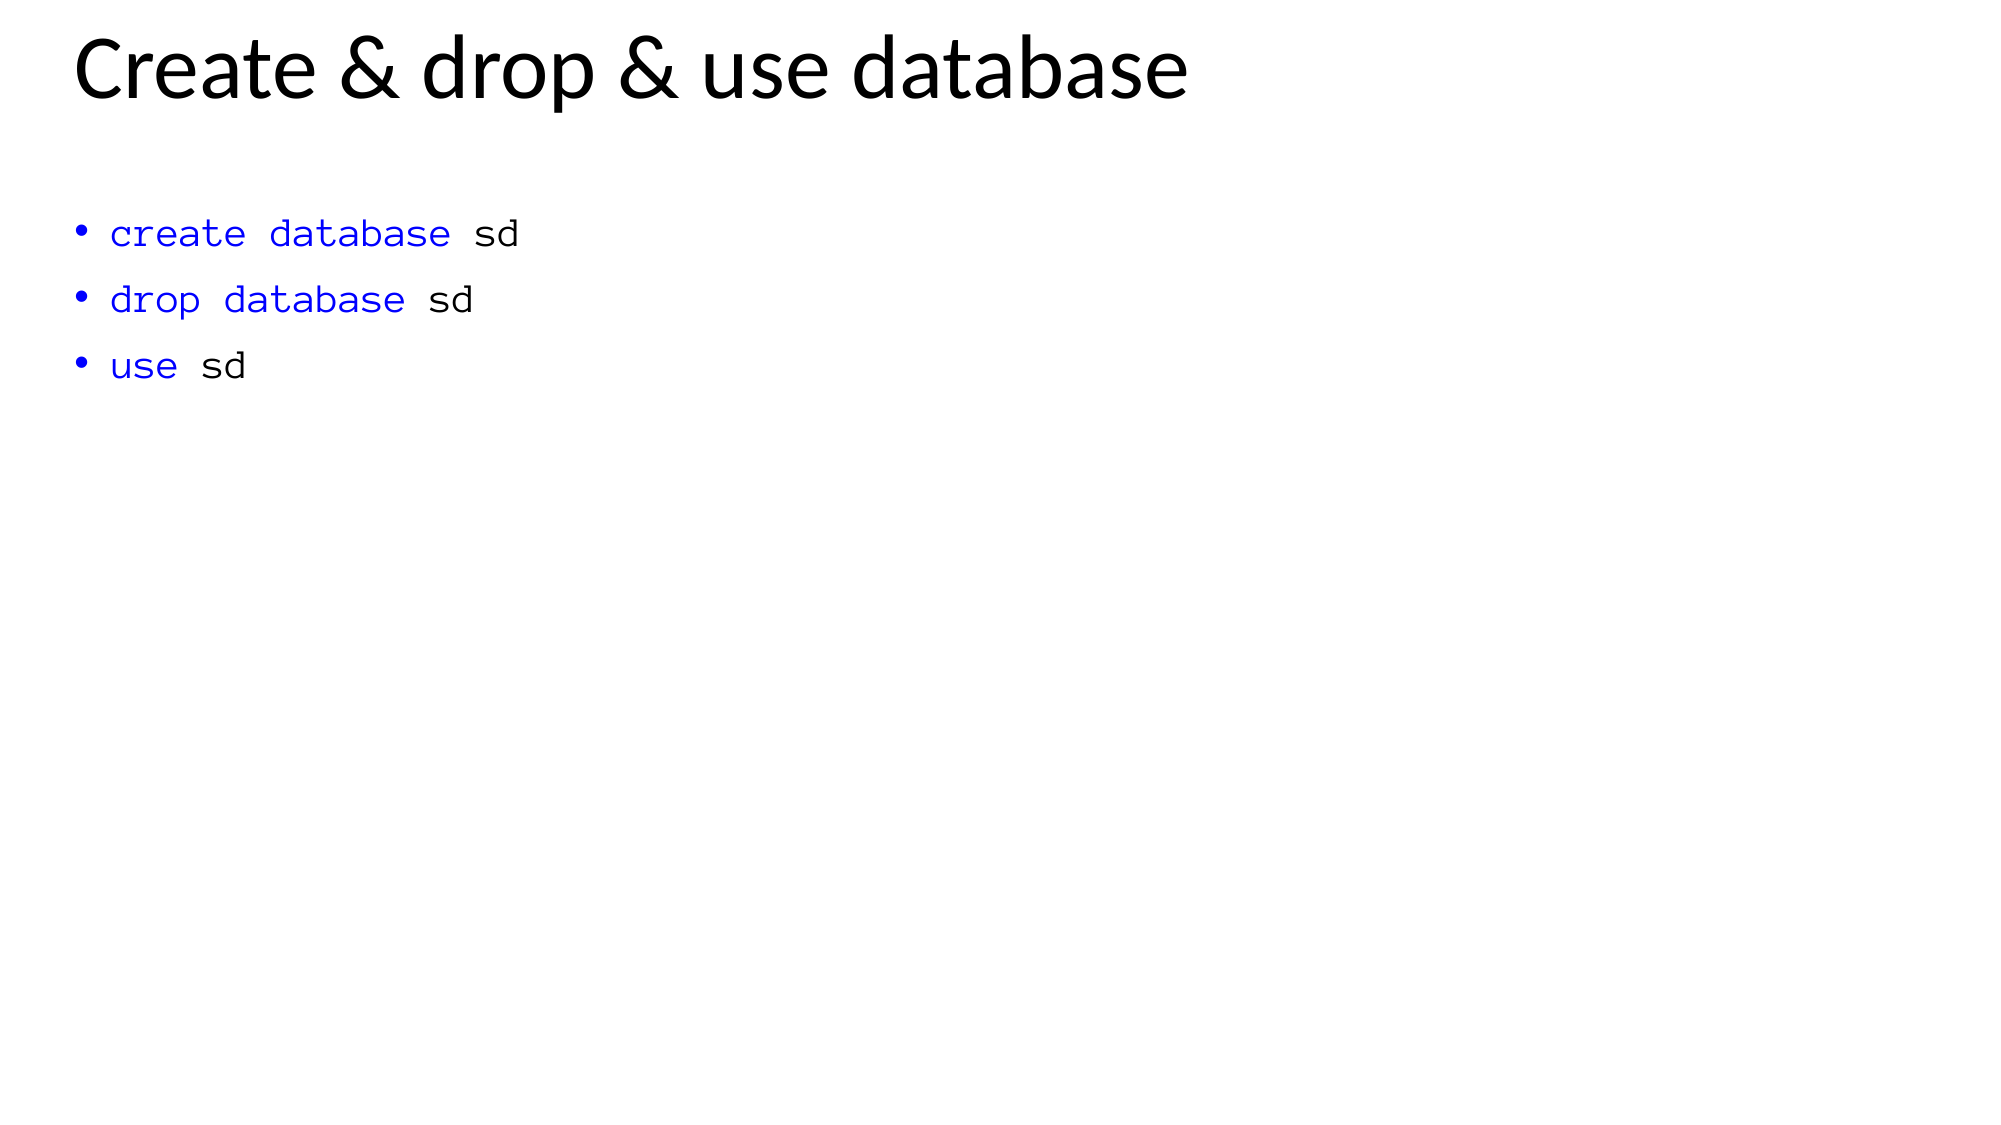

# Create & drop & use database
create database sd
drop database sd
use sd